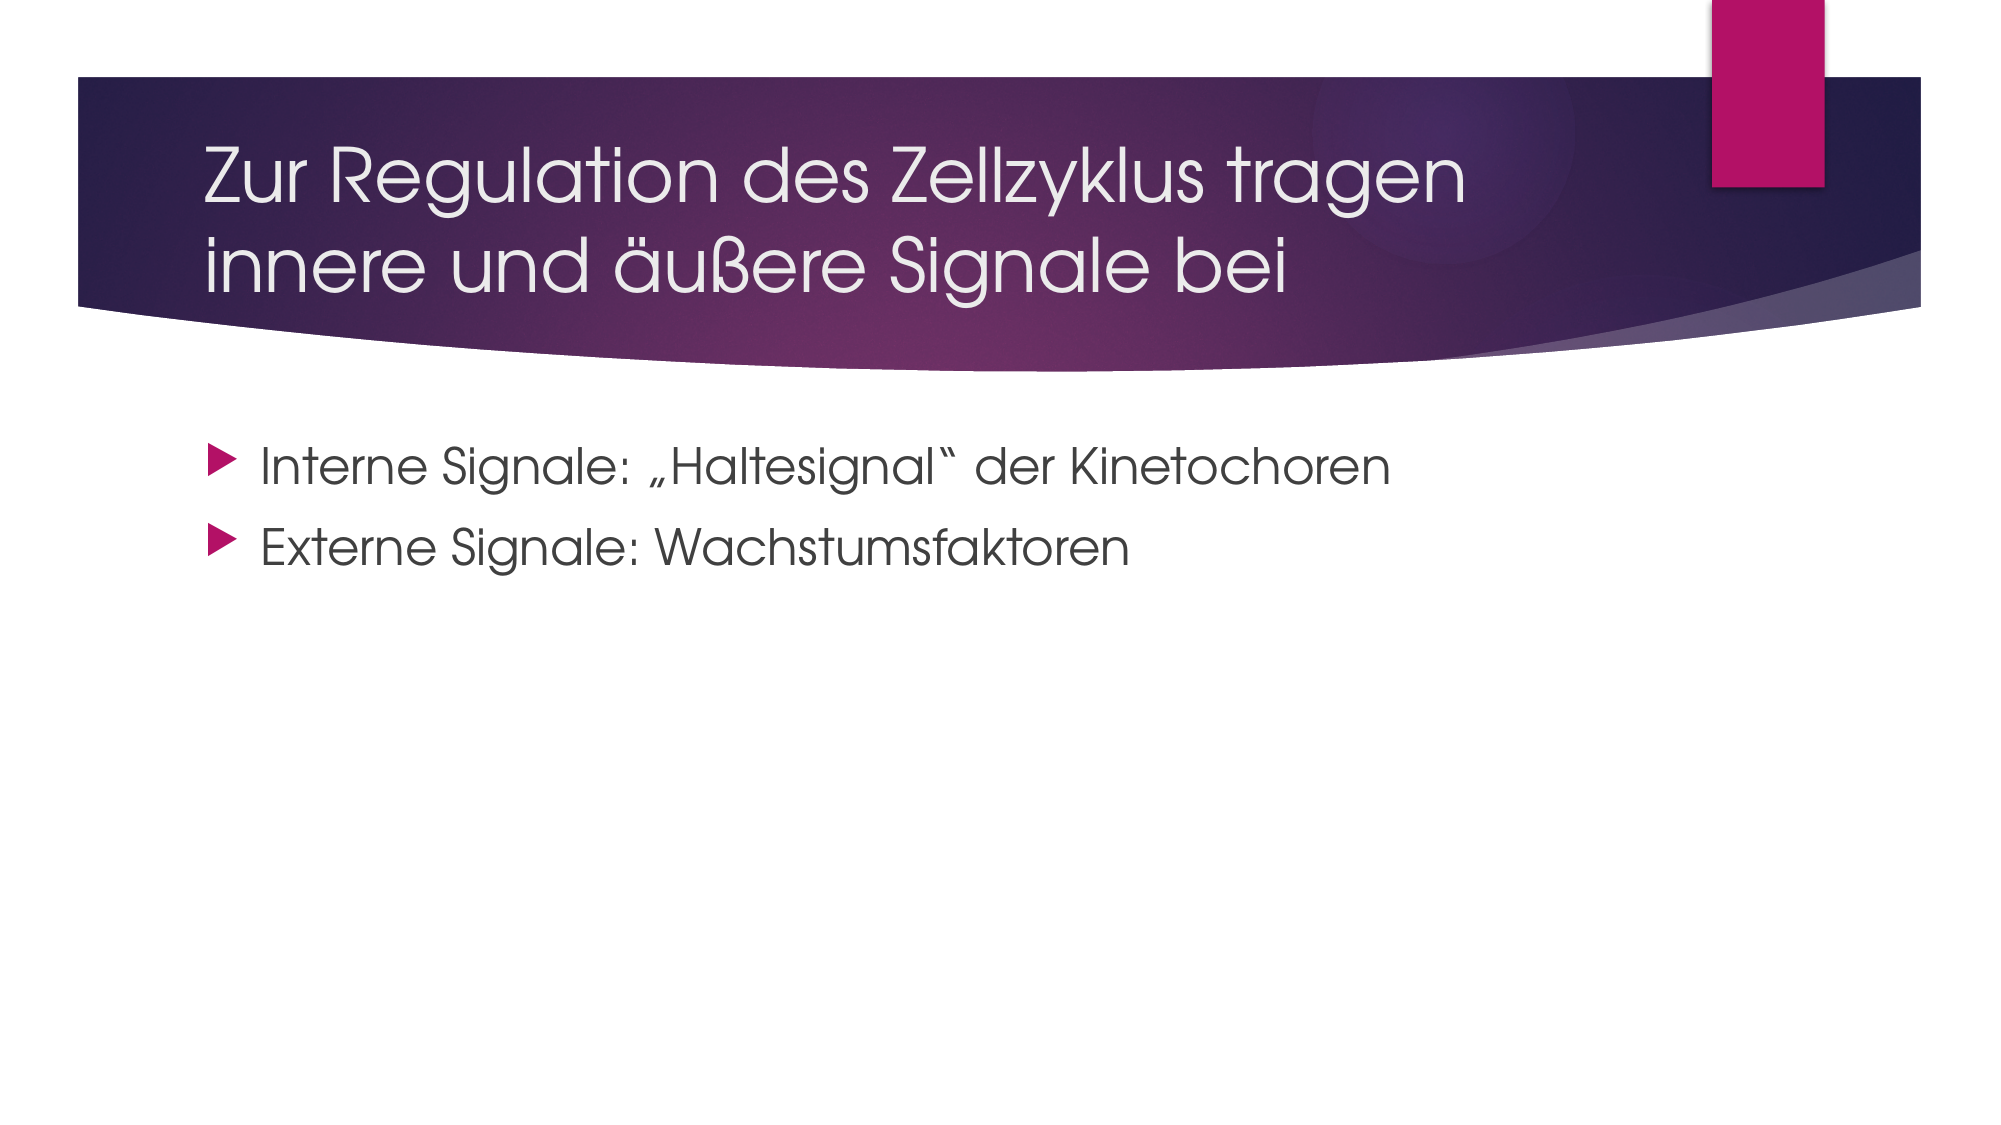

# Zur Regulation des Zellzyklus tragen innere und äußere Signale bei
Interne Signale: „Haltesignal“ der Kinetochoren
Externe Signale: Wachstumsfaktoren